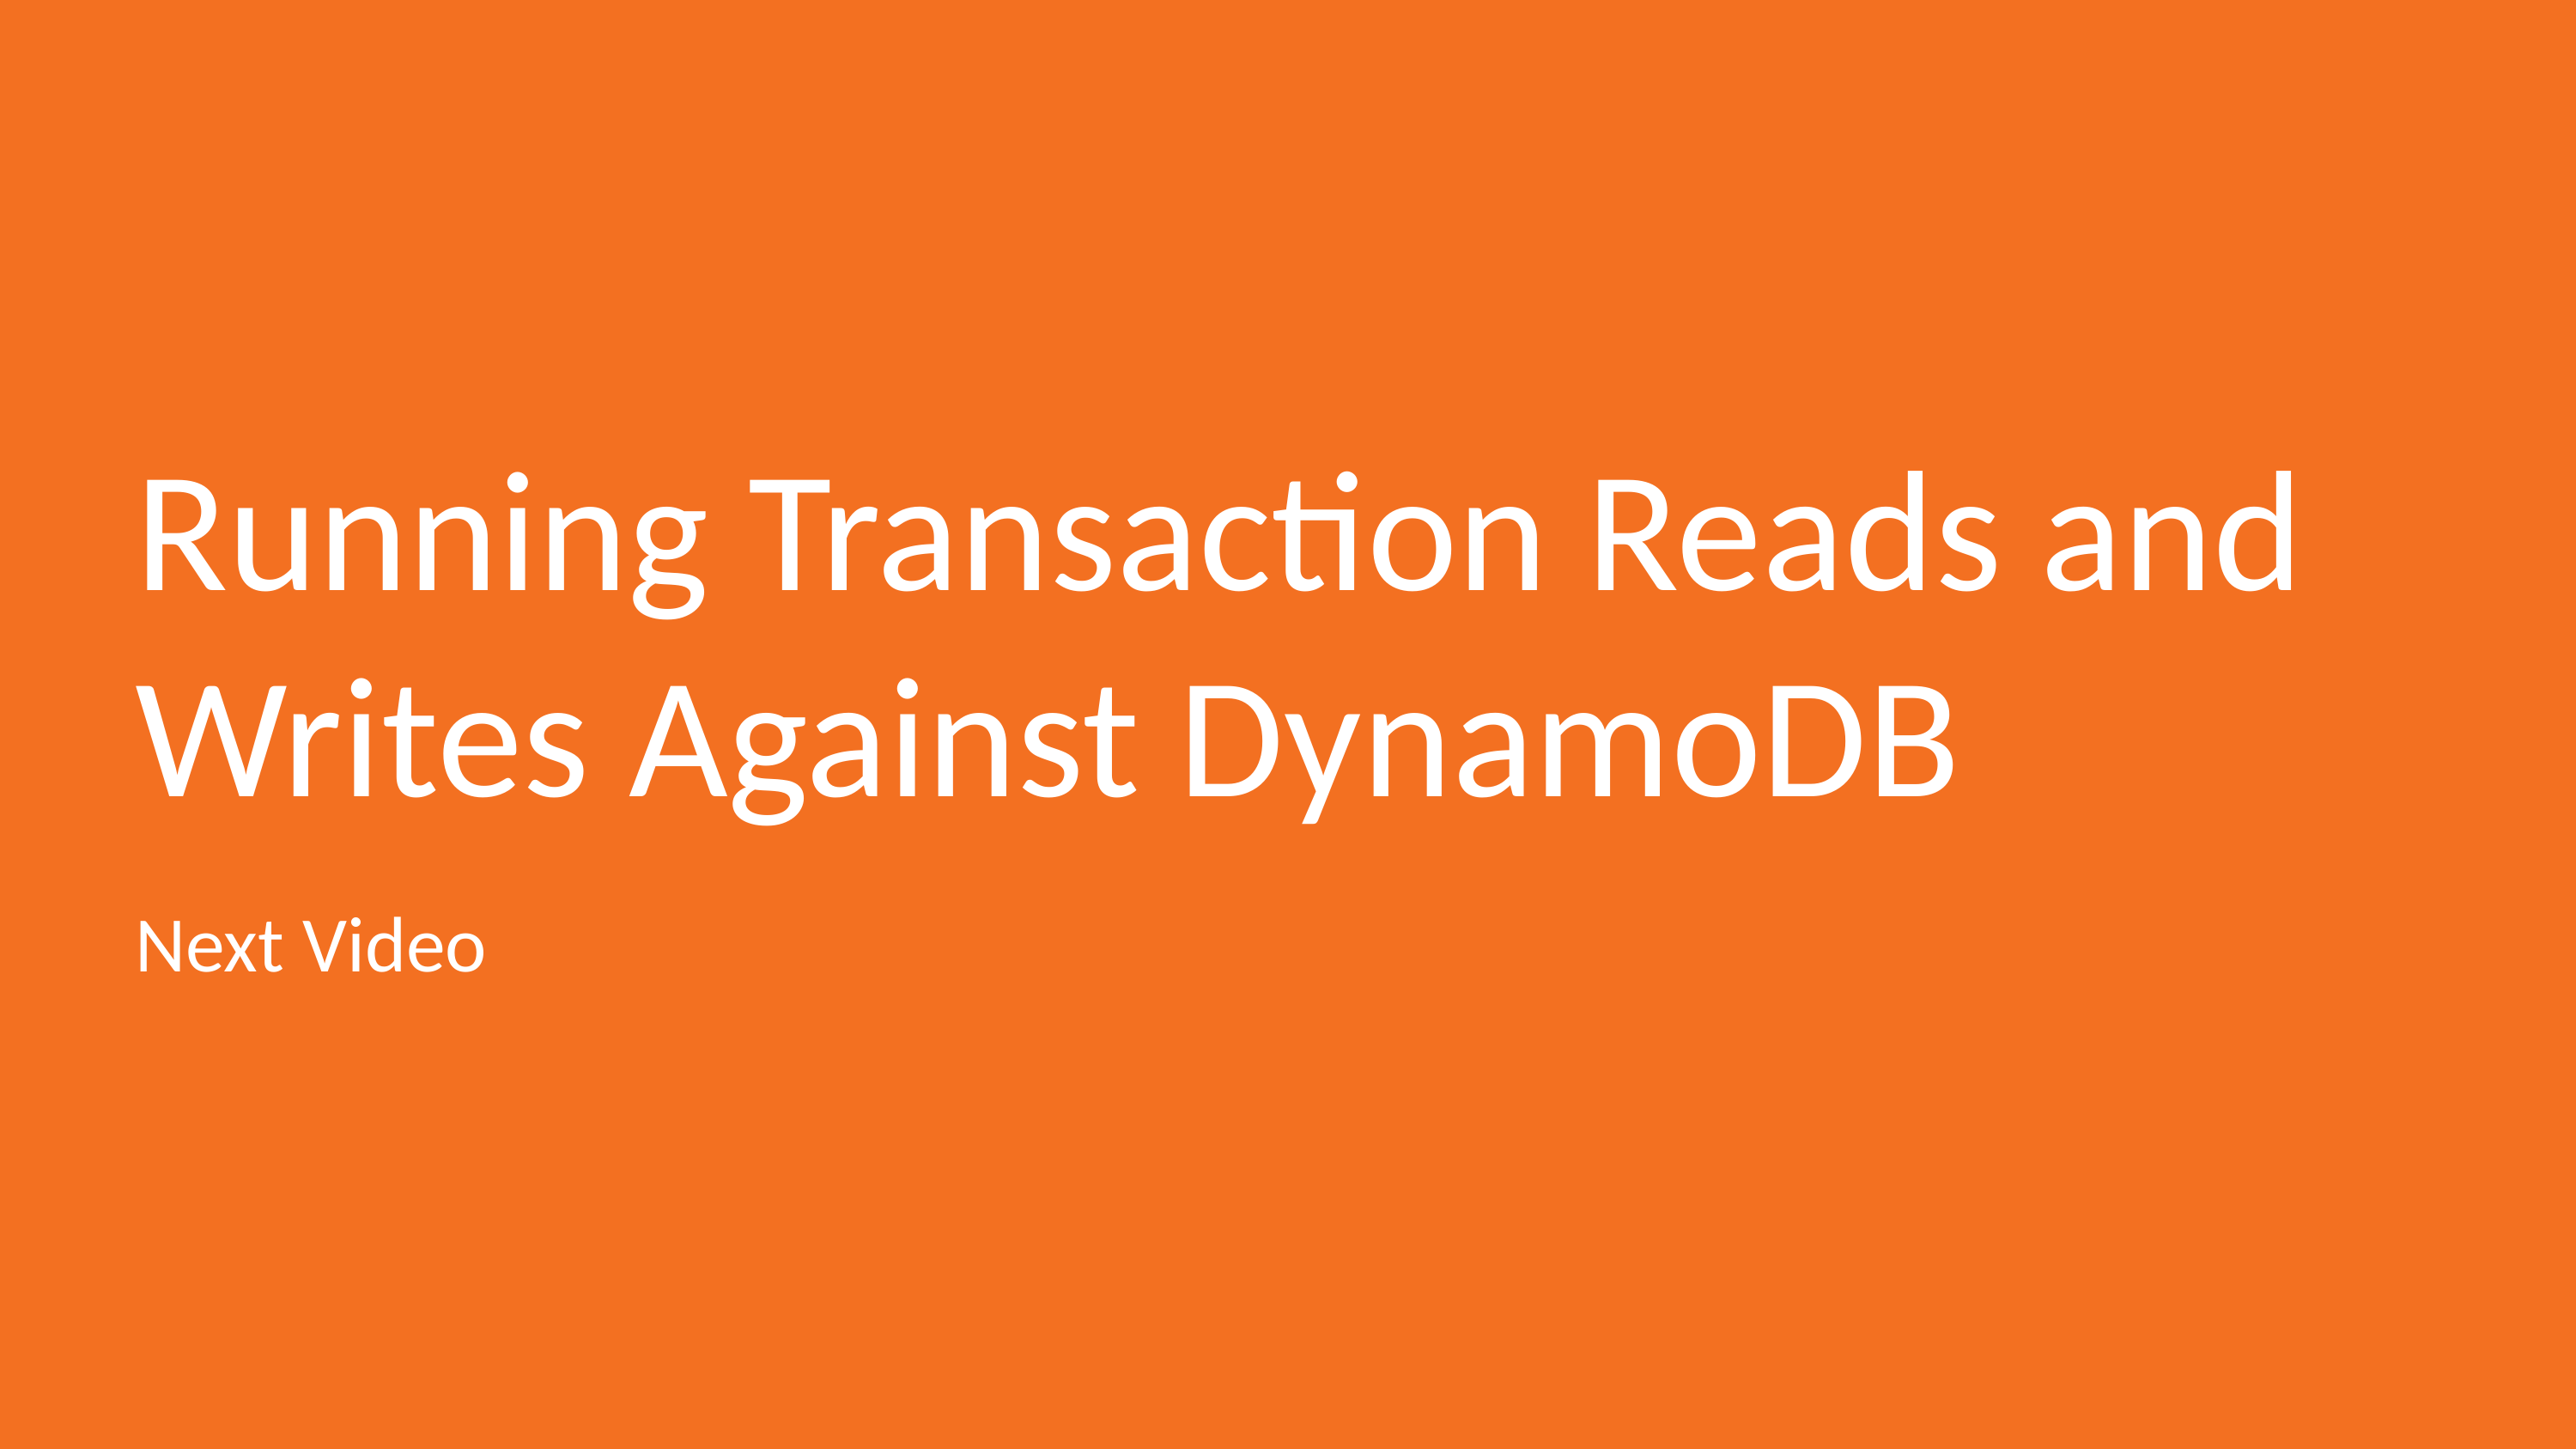

# Running Transaction Reads and Writes Against DynamoDB
Next Video